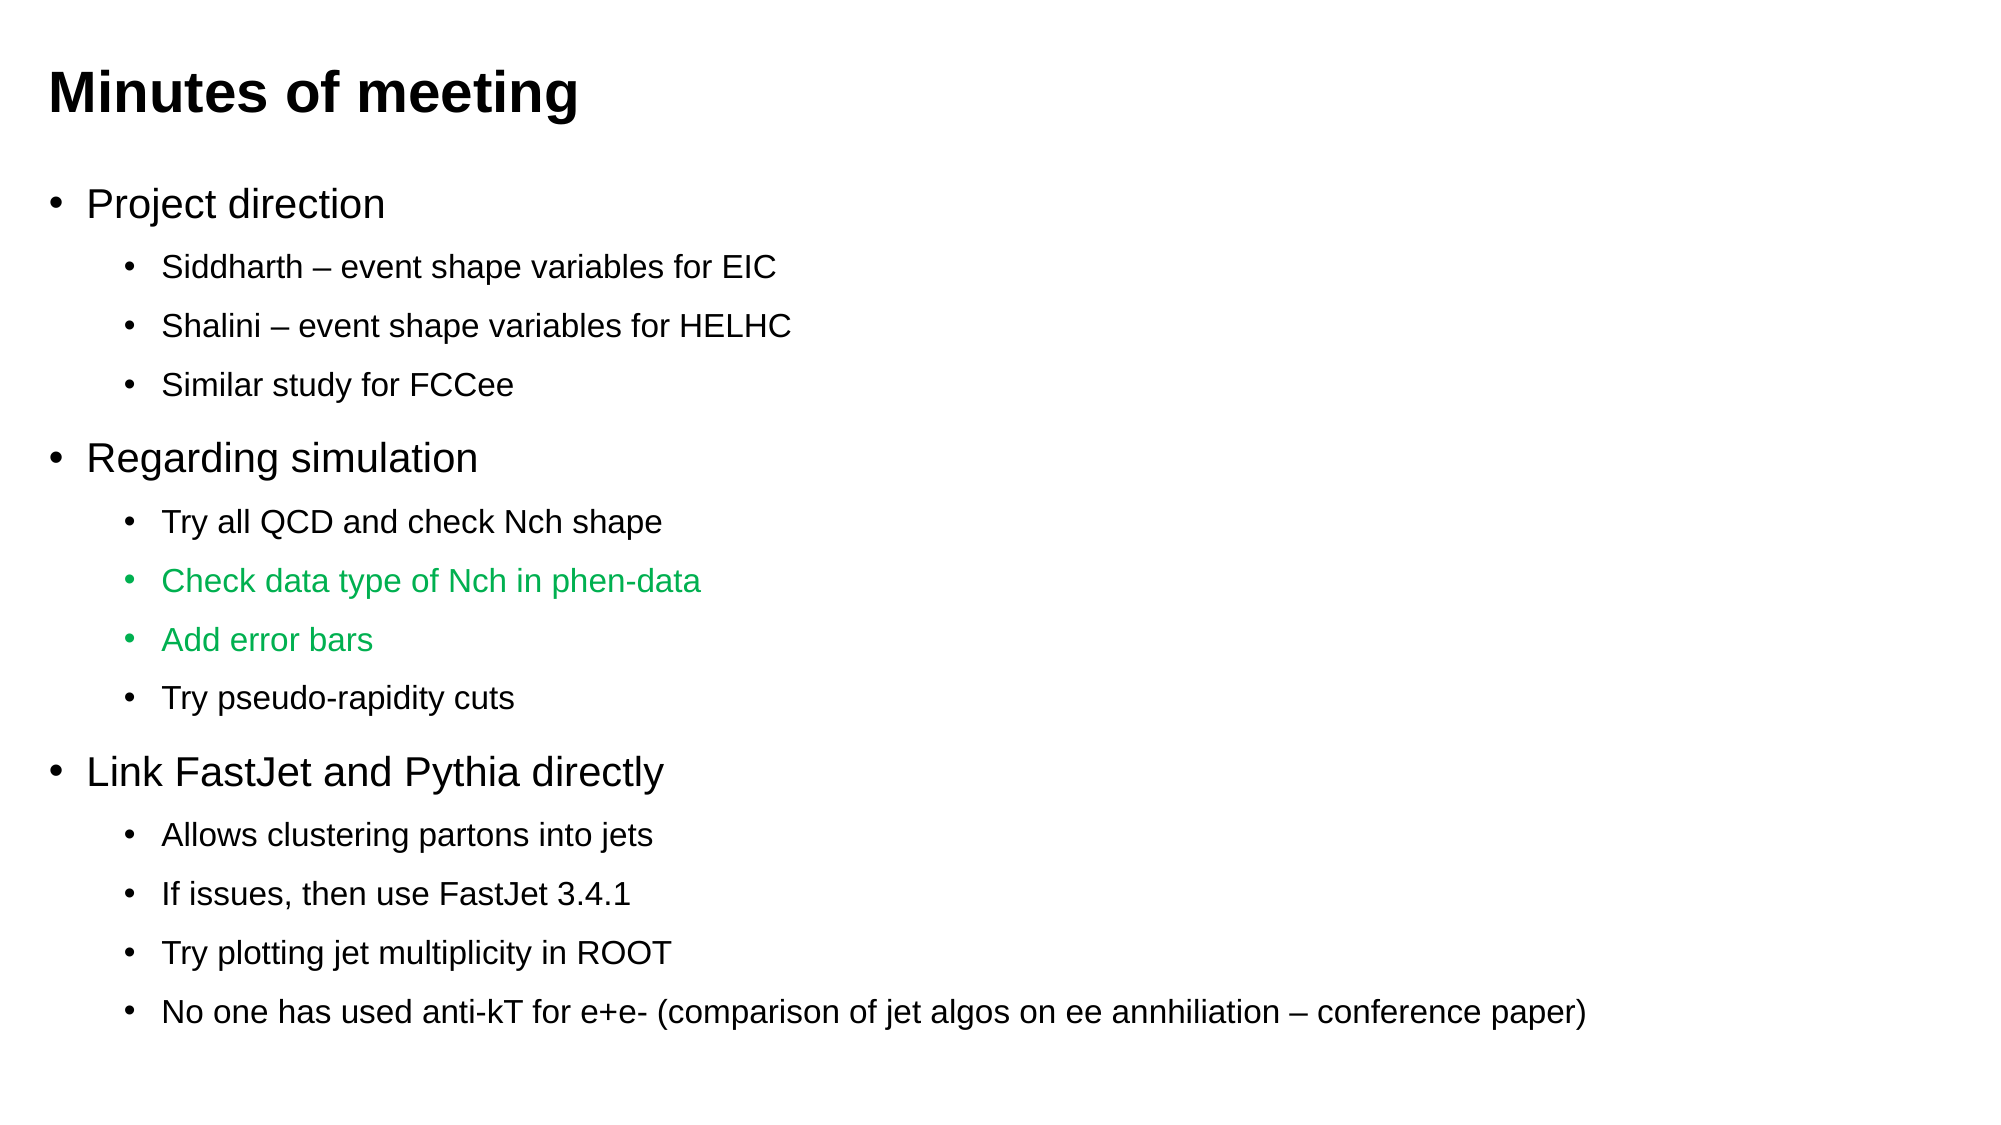

# Minutes of meeting
Project direction
Siddharth – event shape variables for EIC
Shalini – event shape variables for HELHC
Similar study for FCCee
Regarding simulation
Try all QCD and check Nch shape
Check data type of Nch in phen-data
Add error bars
Try pseudo-rapidity cuts
Link FastJet and Pythia directly
Allows clustering partons into jets
If issues, then use FastJet 3.4.1
Try plotting jet multiplicity in ROOT
No one has used anti-kT for e+e- (comparison of jet algos on ee annhiliation – conference paper)